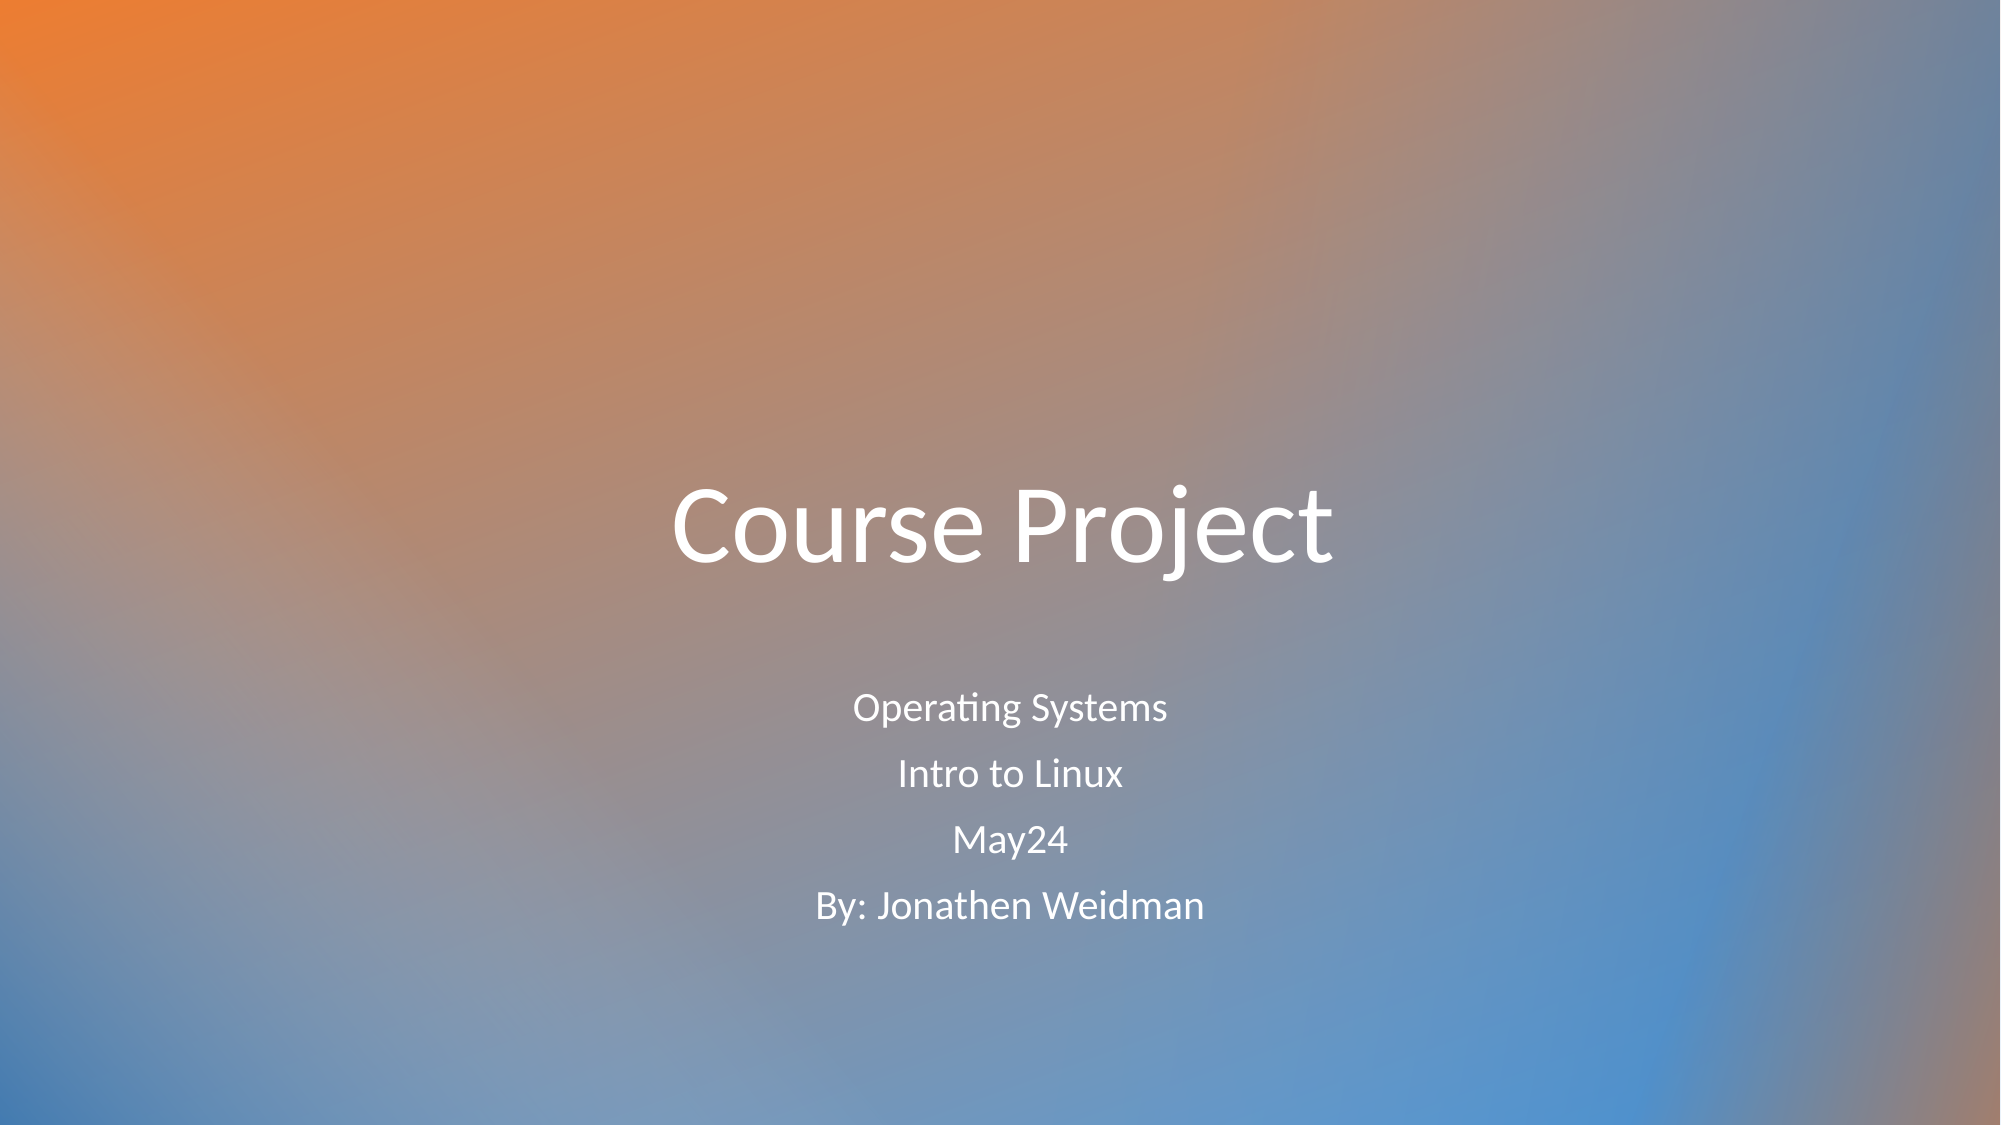

# Course Project
Operating Systems
Intro to Linux
May24
By: Jonathen Weidman